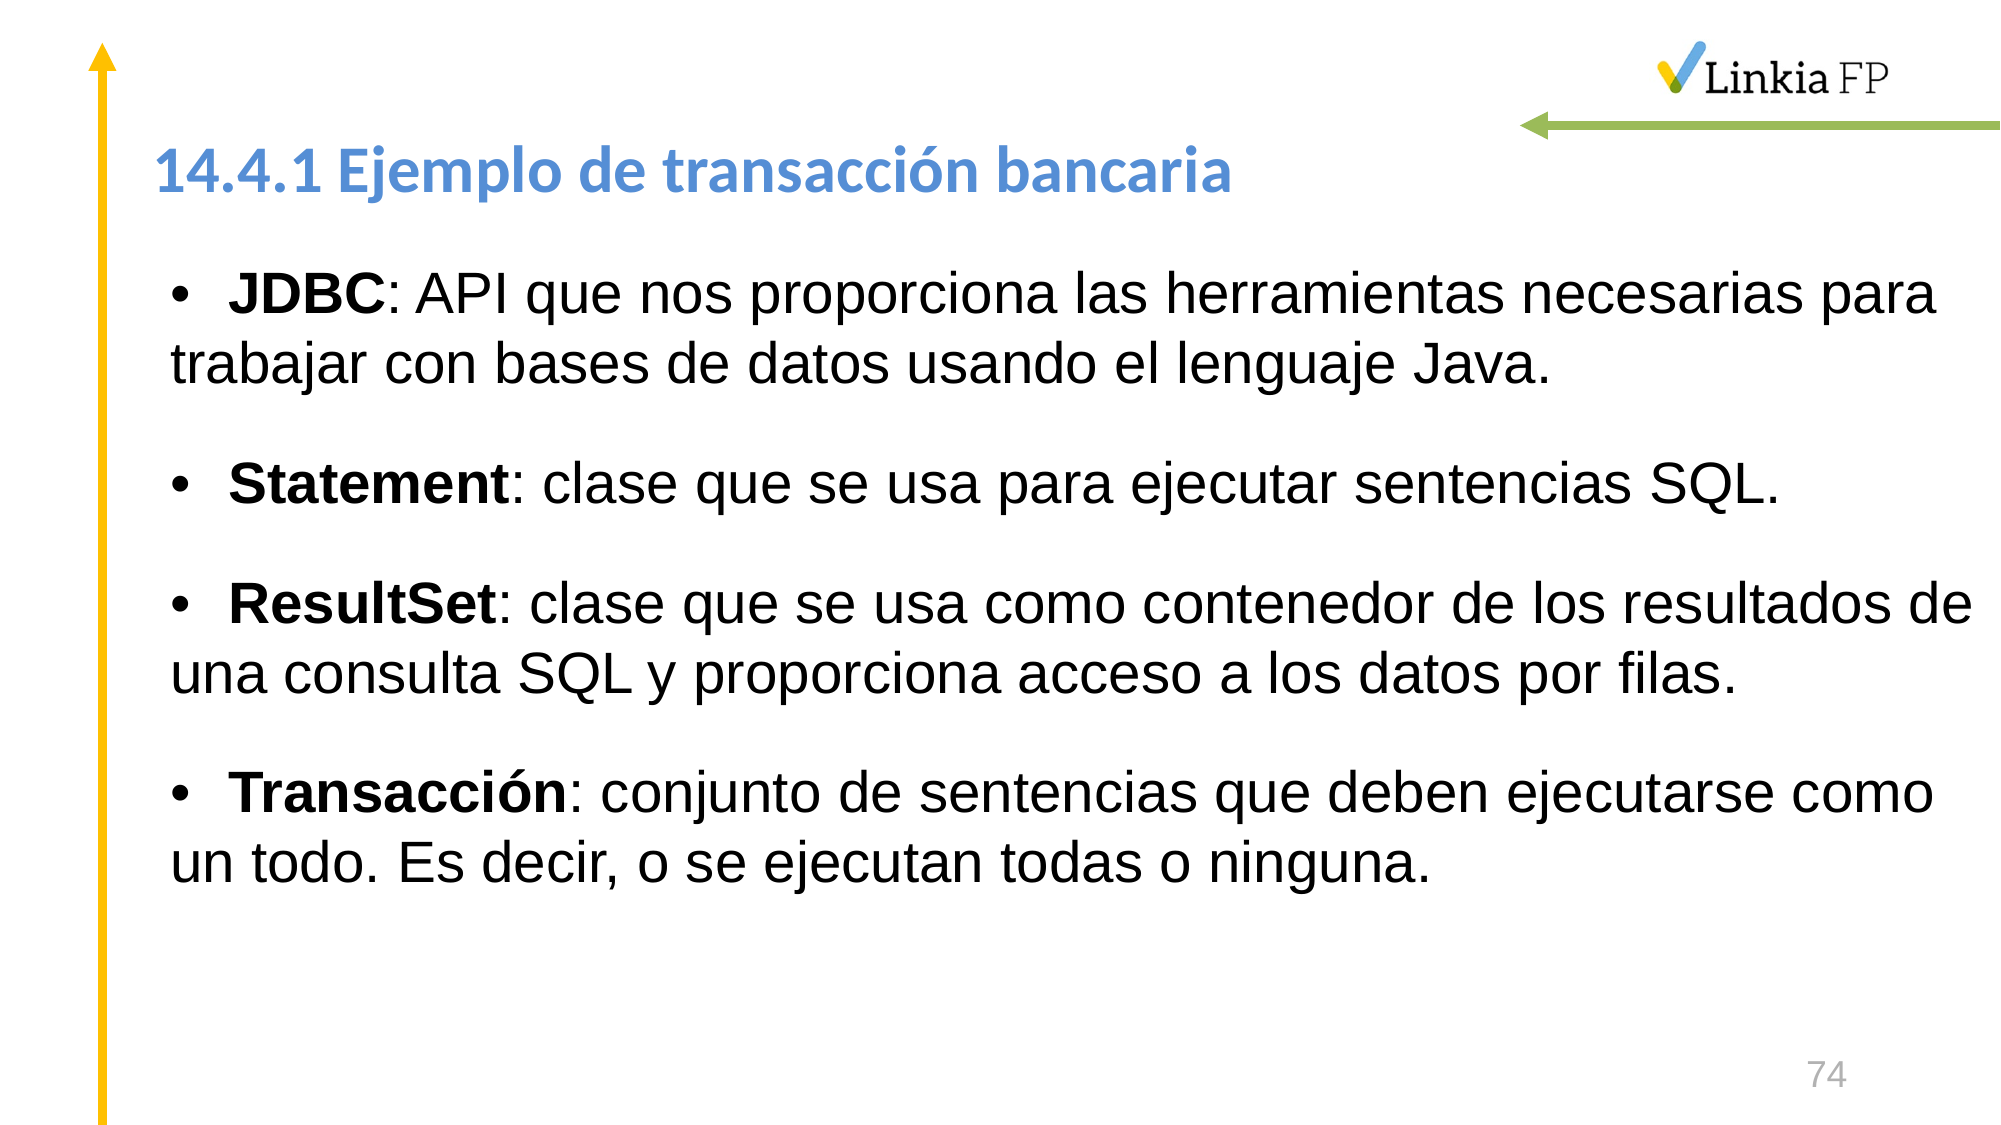

# 14.4.1 Ejemplo de transacción bancaria
•	JDBC: API que nos proporciona las herramientas necesarias para trabajar con bases de datos usando el lenguaje Java.
•	Statement: clase que se usa para ejecutar sentencias SQL.
•	ResultSet: clase que se usa como contenedor de los resultados de una consulta SQL y proporciona acceso a los datos por filas.
•	Transacción: conjunto de sentencias que deben ejecutarse como un todo. Es decir, o se ejecutan todas o ninguna.

74